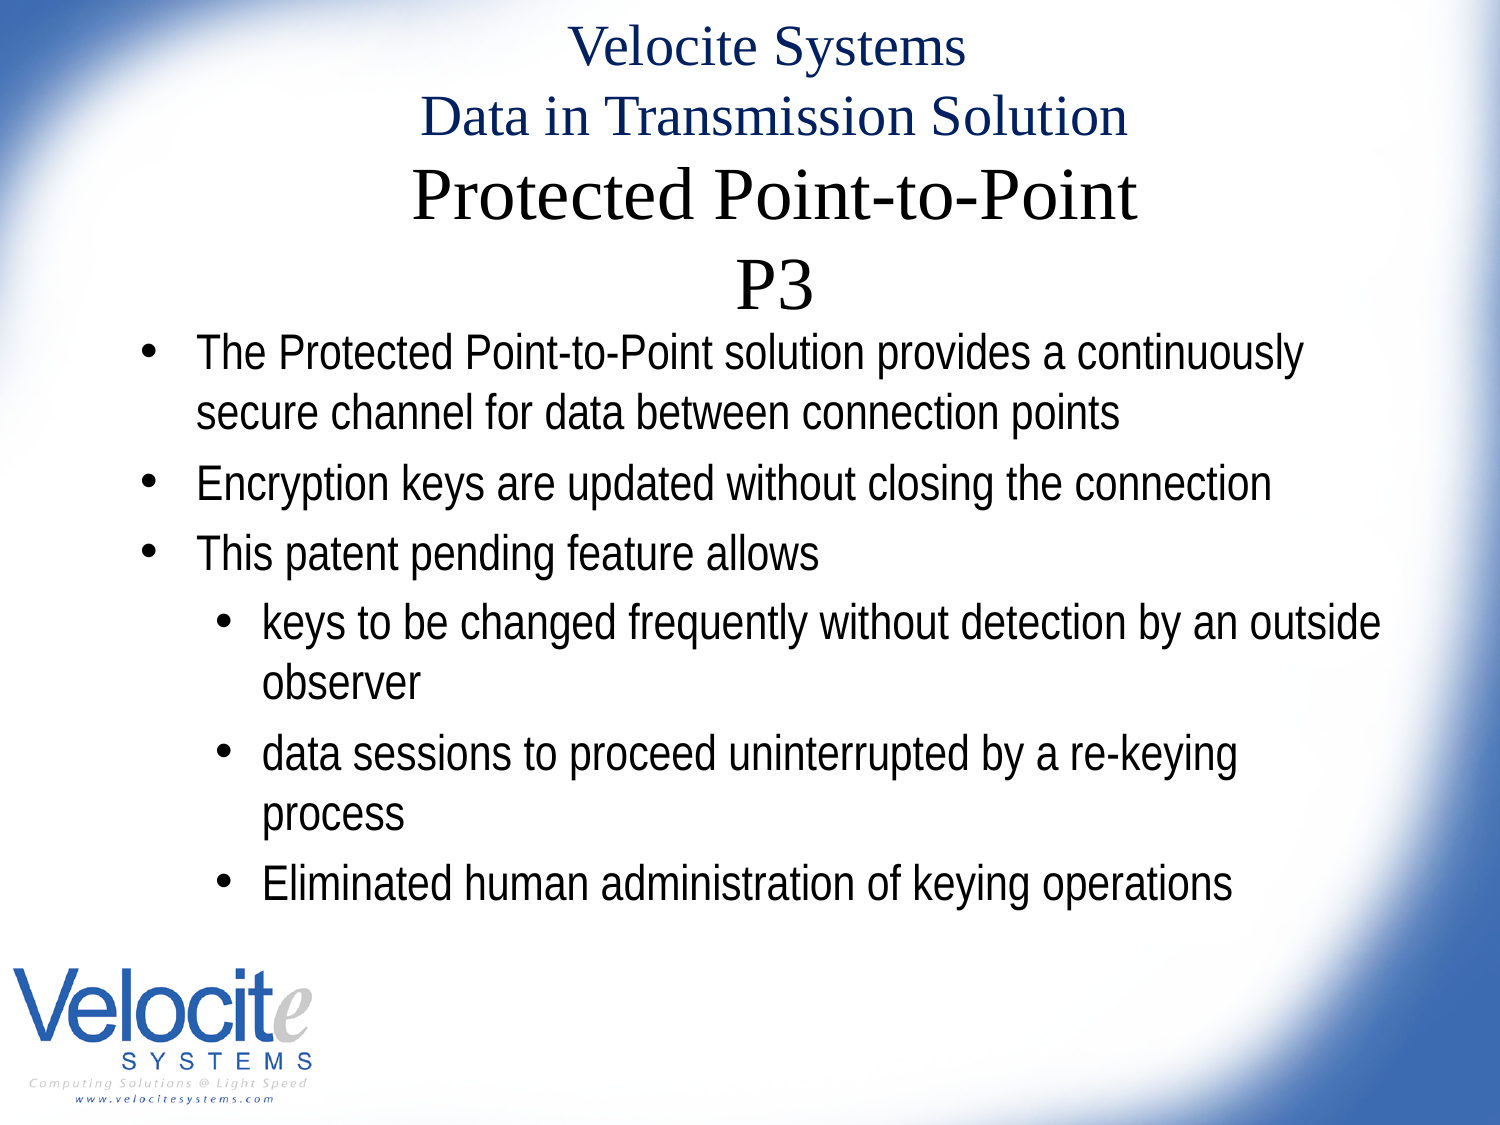

Velocite Systems
Data in Transmission Solution
Protected Point-to-Point
P3
The Protected Point-to-Point solution provides a continuously secure channel for data between connection points
Encryption keys are updated without closing the connection
This patent pending feature allows
keys to be changed frequently without detection by an outside observer
data sessions to proceed uninterrupted by a re-keying process
Eliminated human administration of keying operations